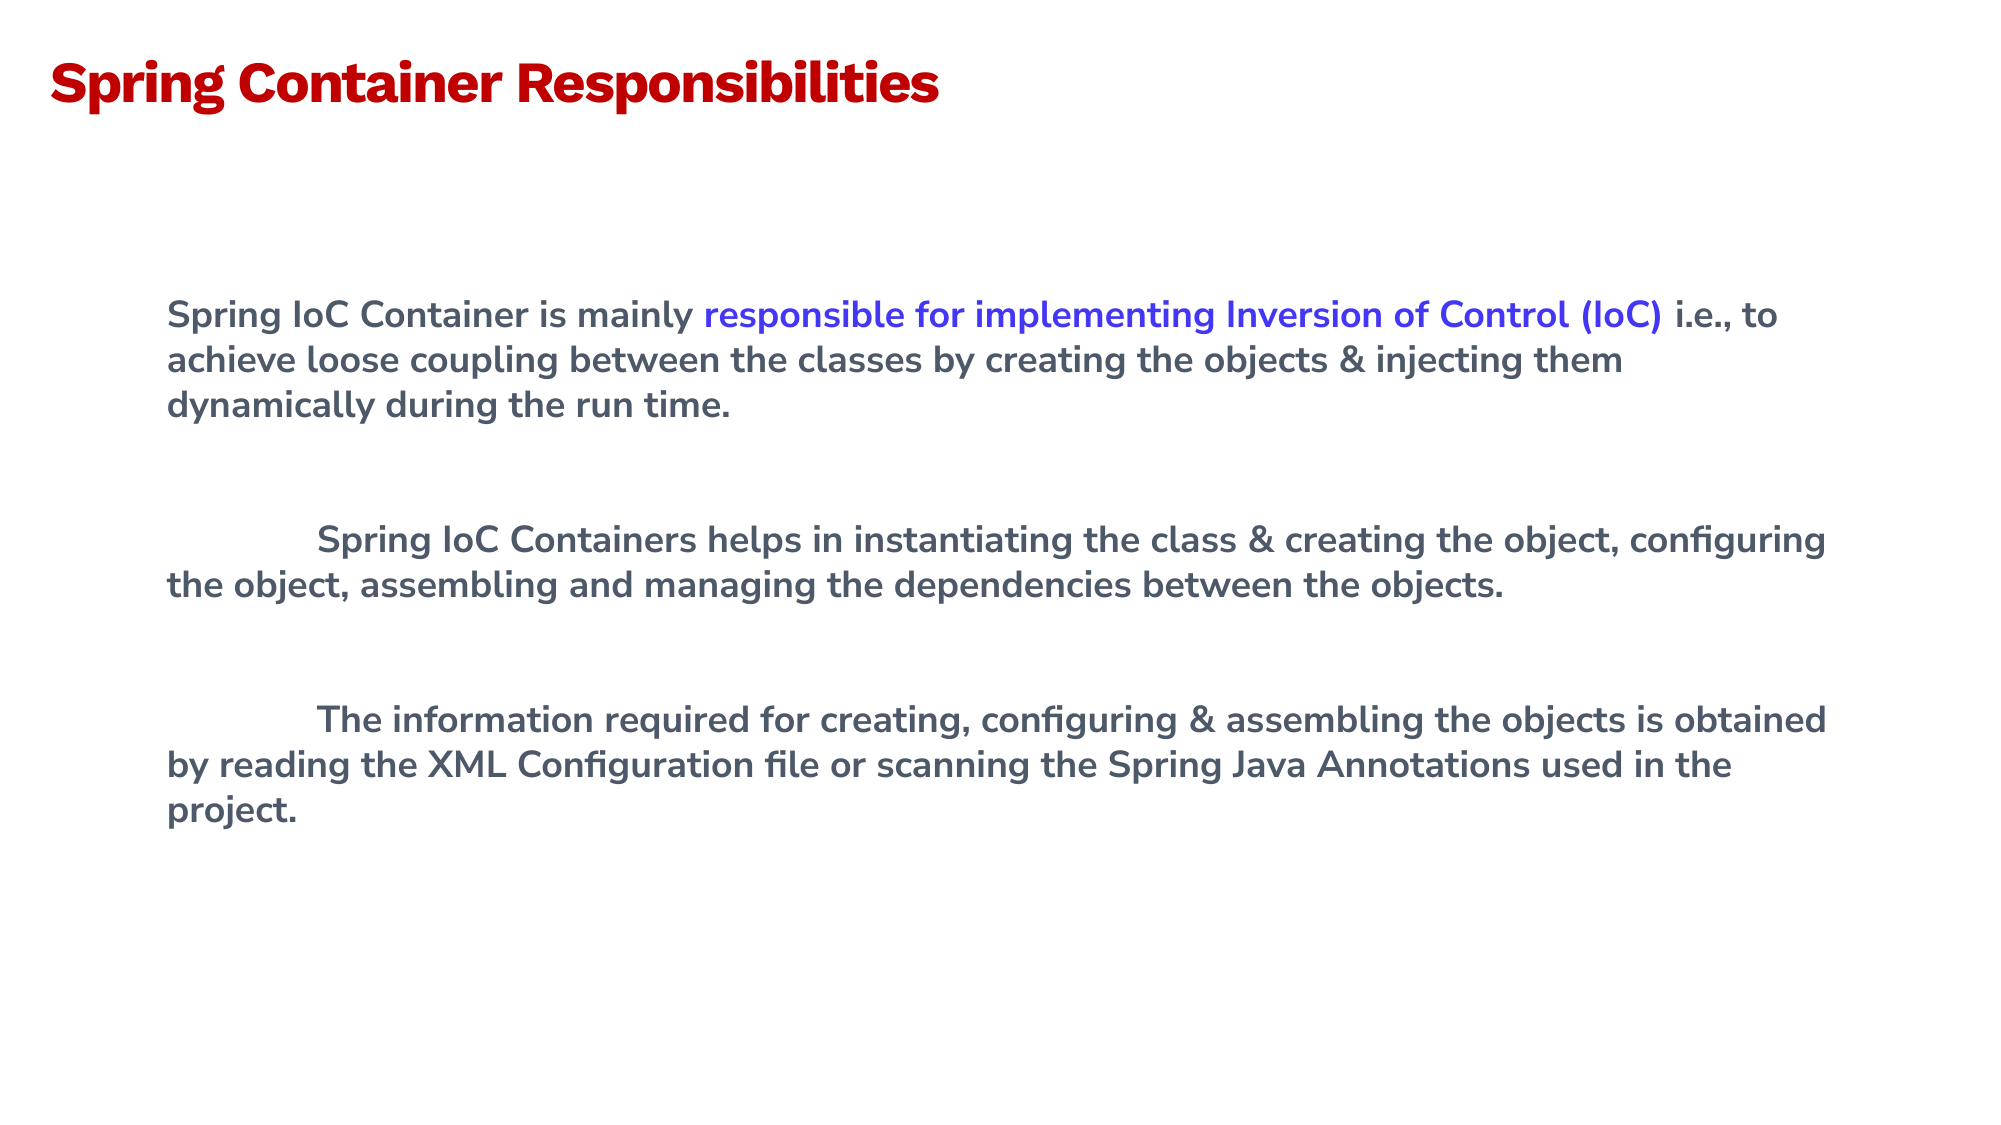

Spring Container Responsibilities
Spring IoC Container is mainly responsible for implementing Inversion of Control (IoC) i.e., to achieve loose coupling between the classes by creating the objects & injecting them dynamically during the run time.

	Spring IoC Containers helps in instantiating the class & creating the object, configuring the object, assembling and managing the dependencies between the objects.

	The information required for creating, configuring & assembling the objects is obtained by reading the XML Configuration file or scanning the Spring Java Annotations used in the project.